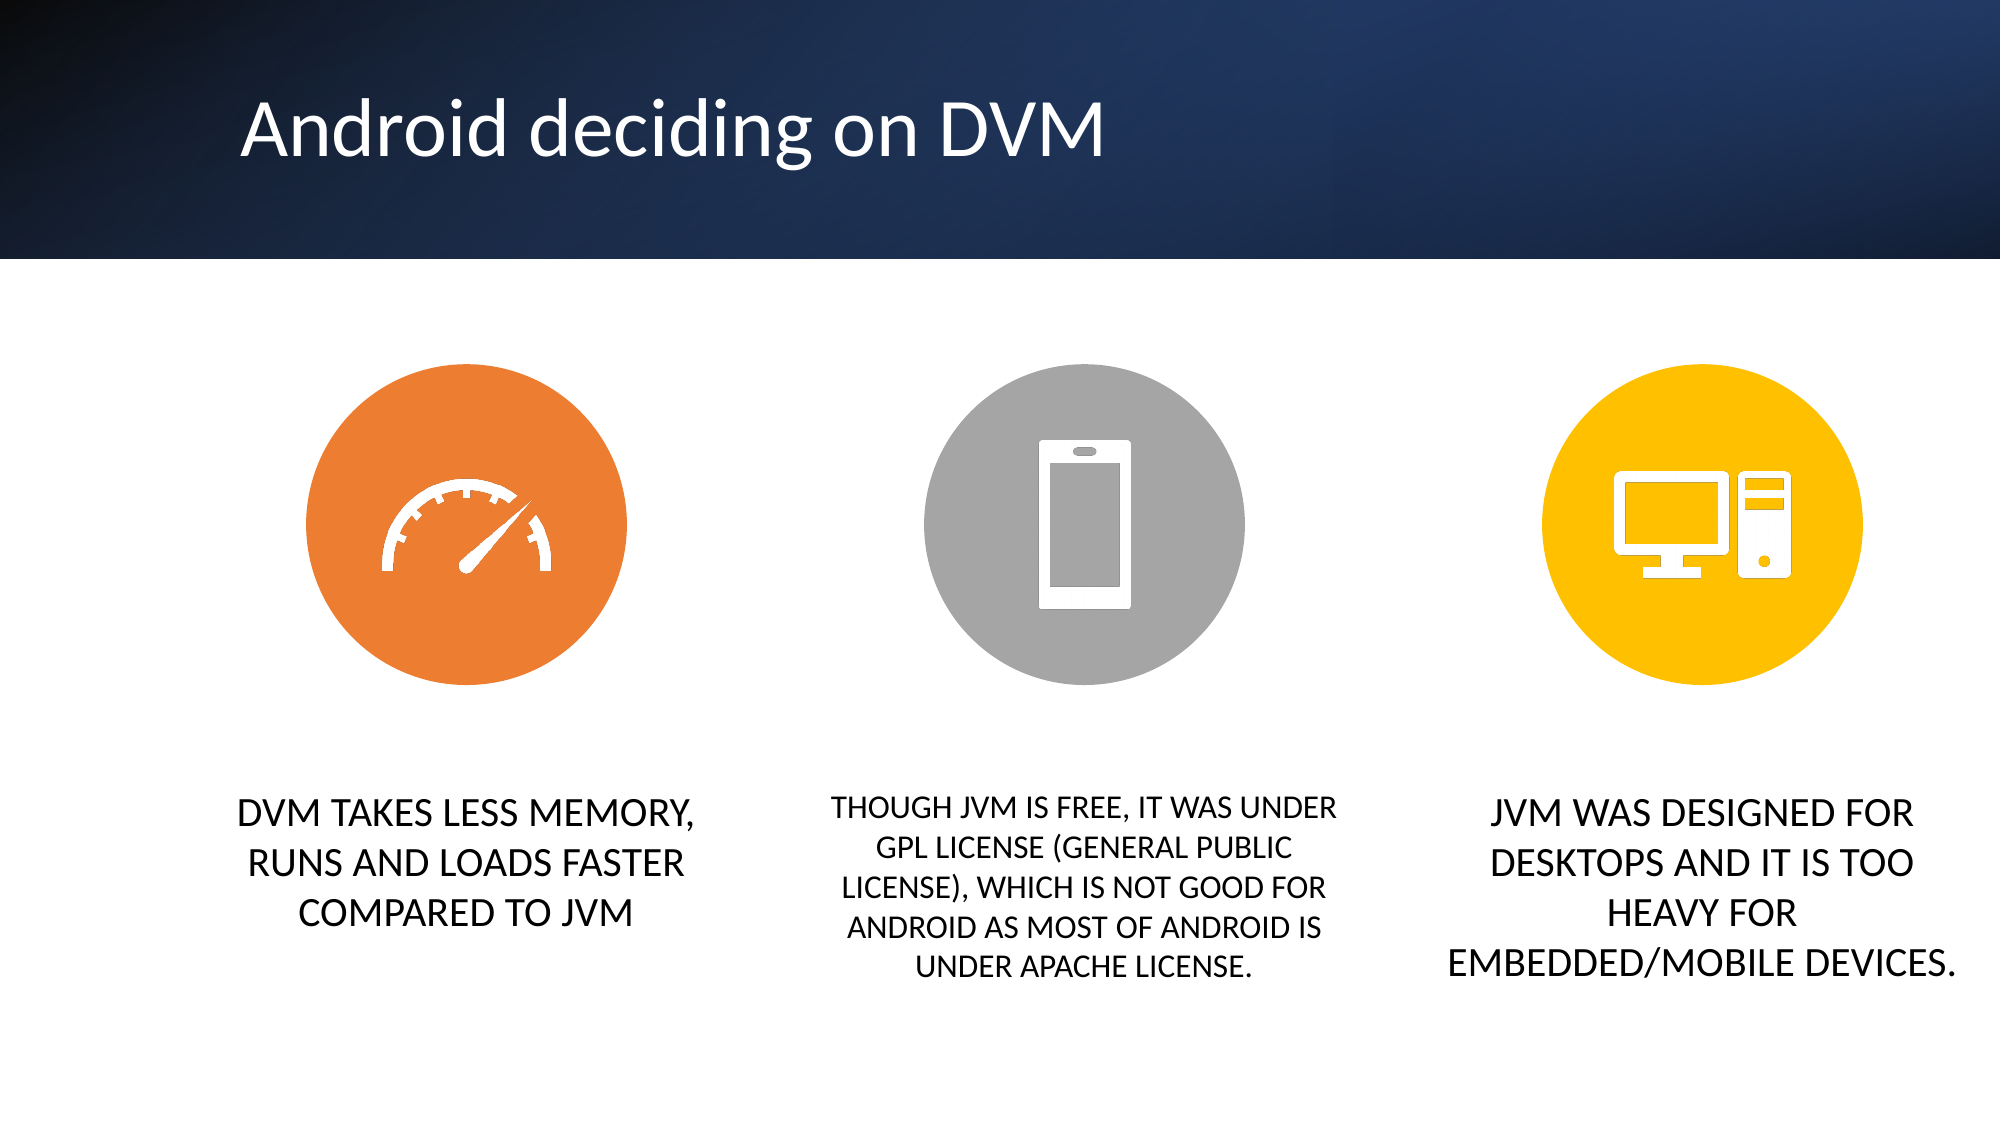

# Android deciding on DVM
DVM takes less memory, runs and loads faster compared to JVM
Though JVM is free, it was under GPL license (General Public License), which is not good for Android as most of Android is under Apache license.
JVM was designed for desktops and it is too heavy for embedded/mobile devices.